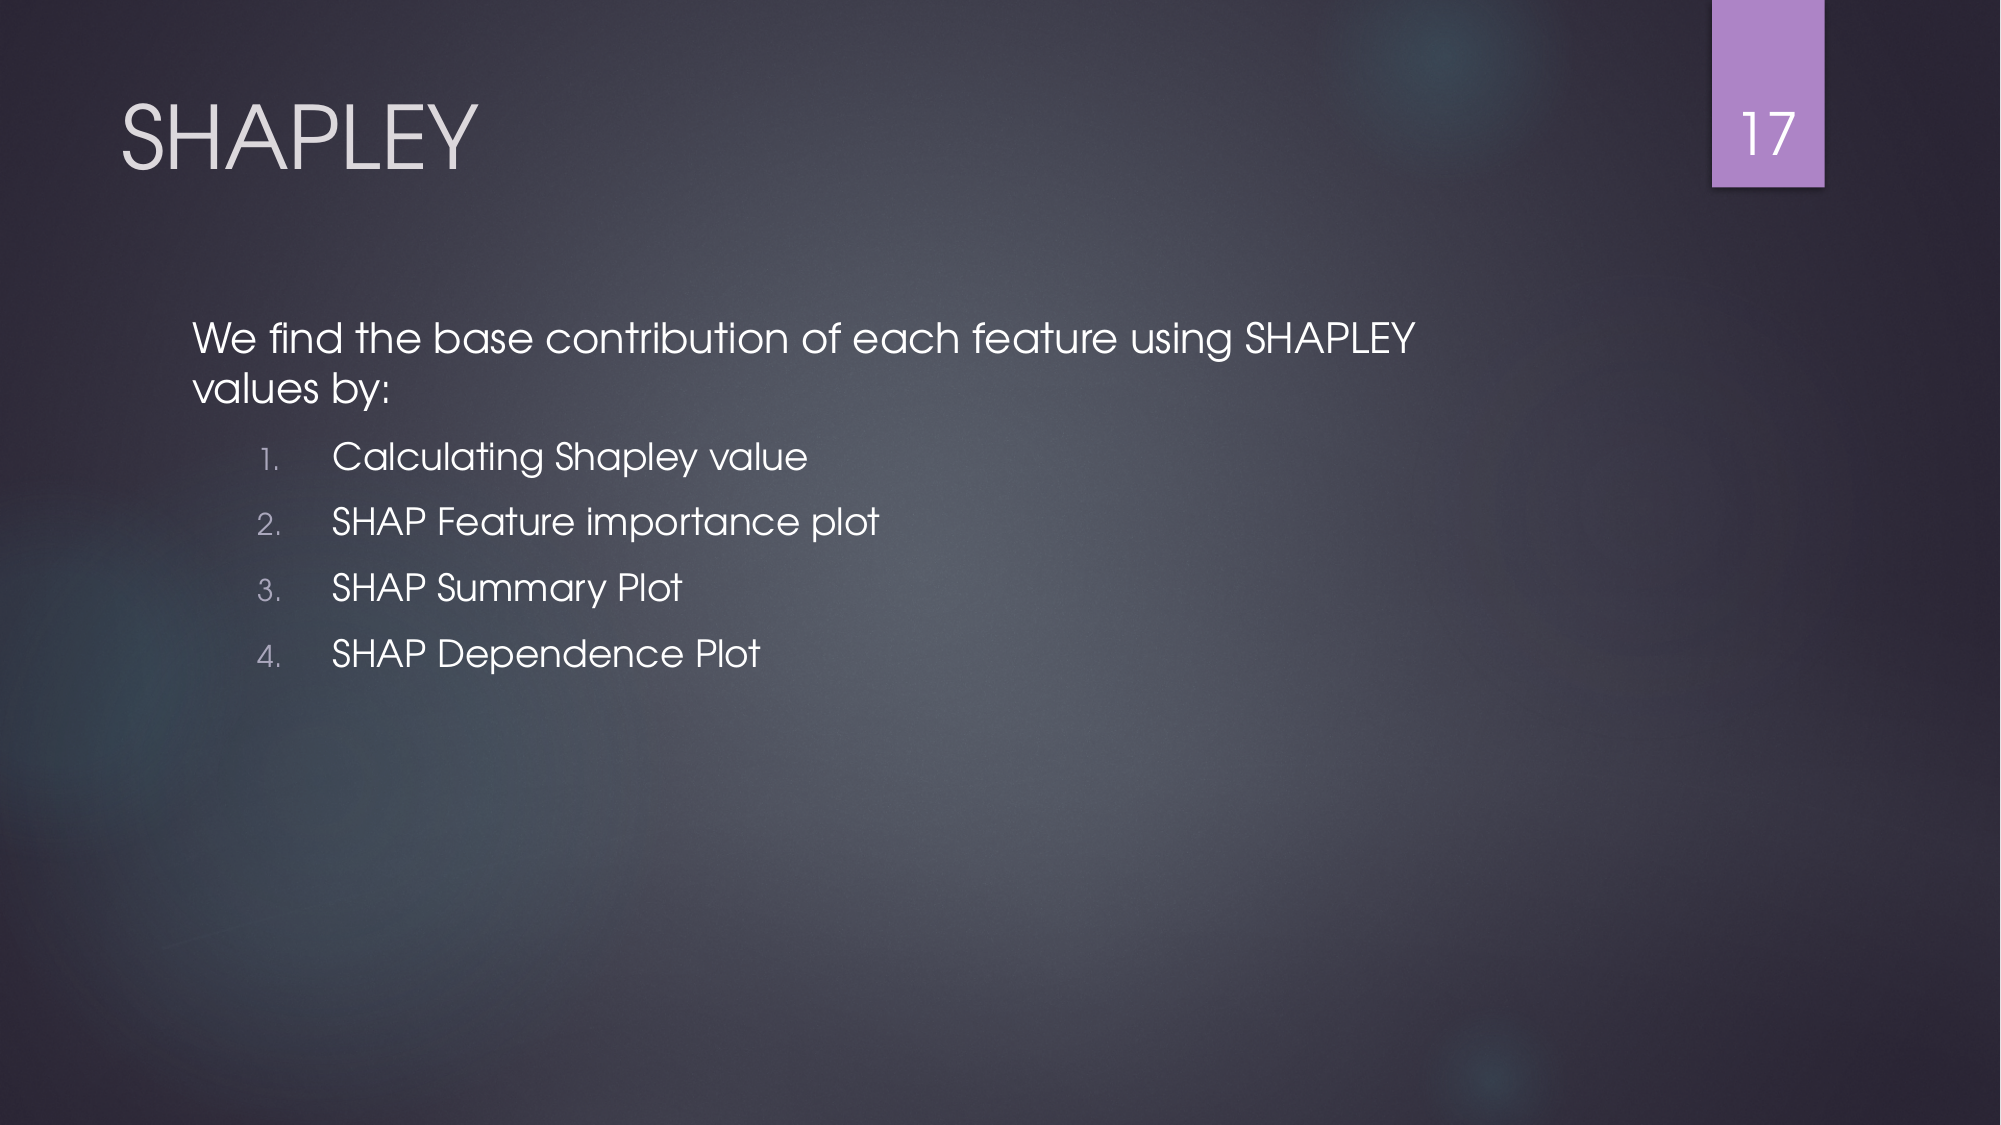

17
# SHAPLEY
We find the base contribution of each feature using SHAPLEY values by:
Calculating Shapley value
SHAP Feature importance plot
SHAP Summary Plot
SHAP Dependence Plot